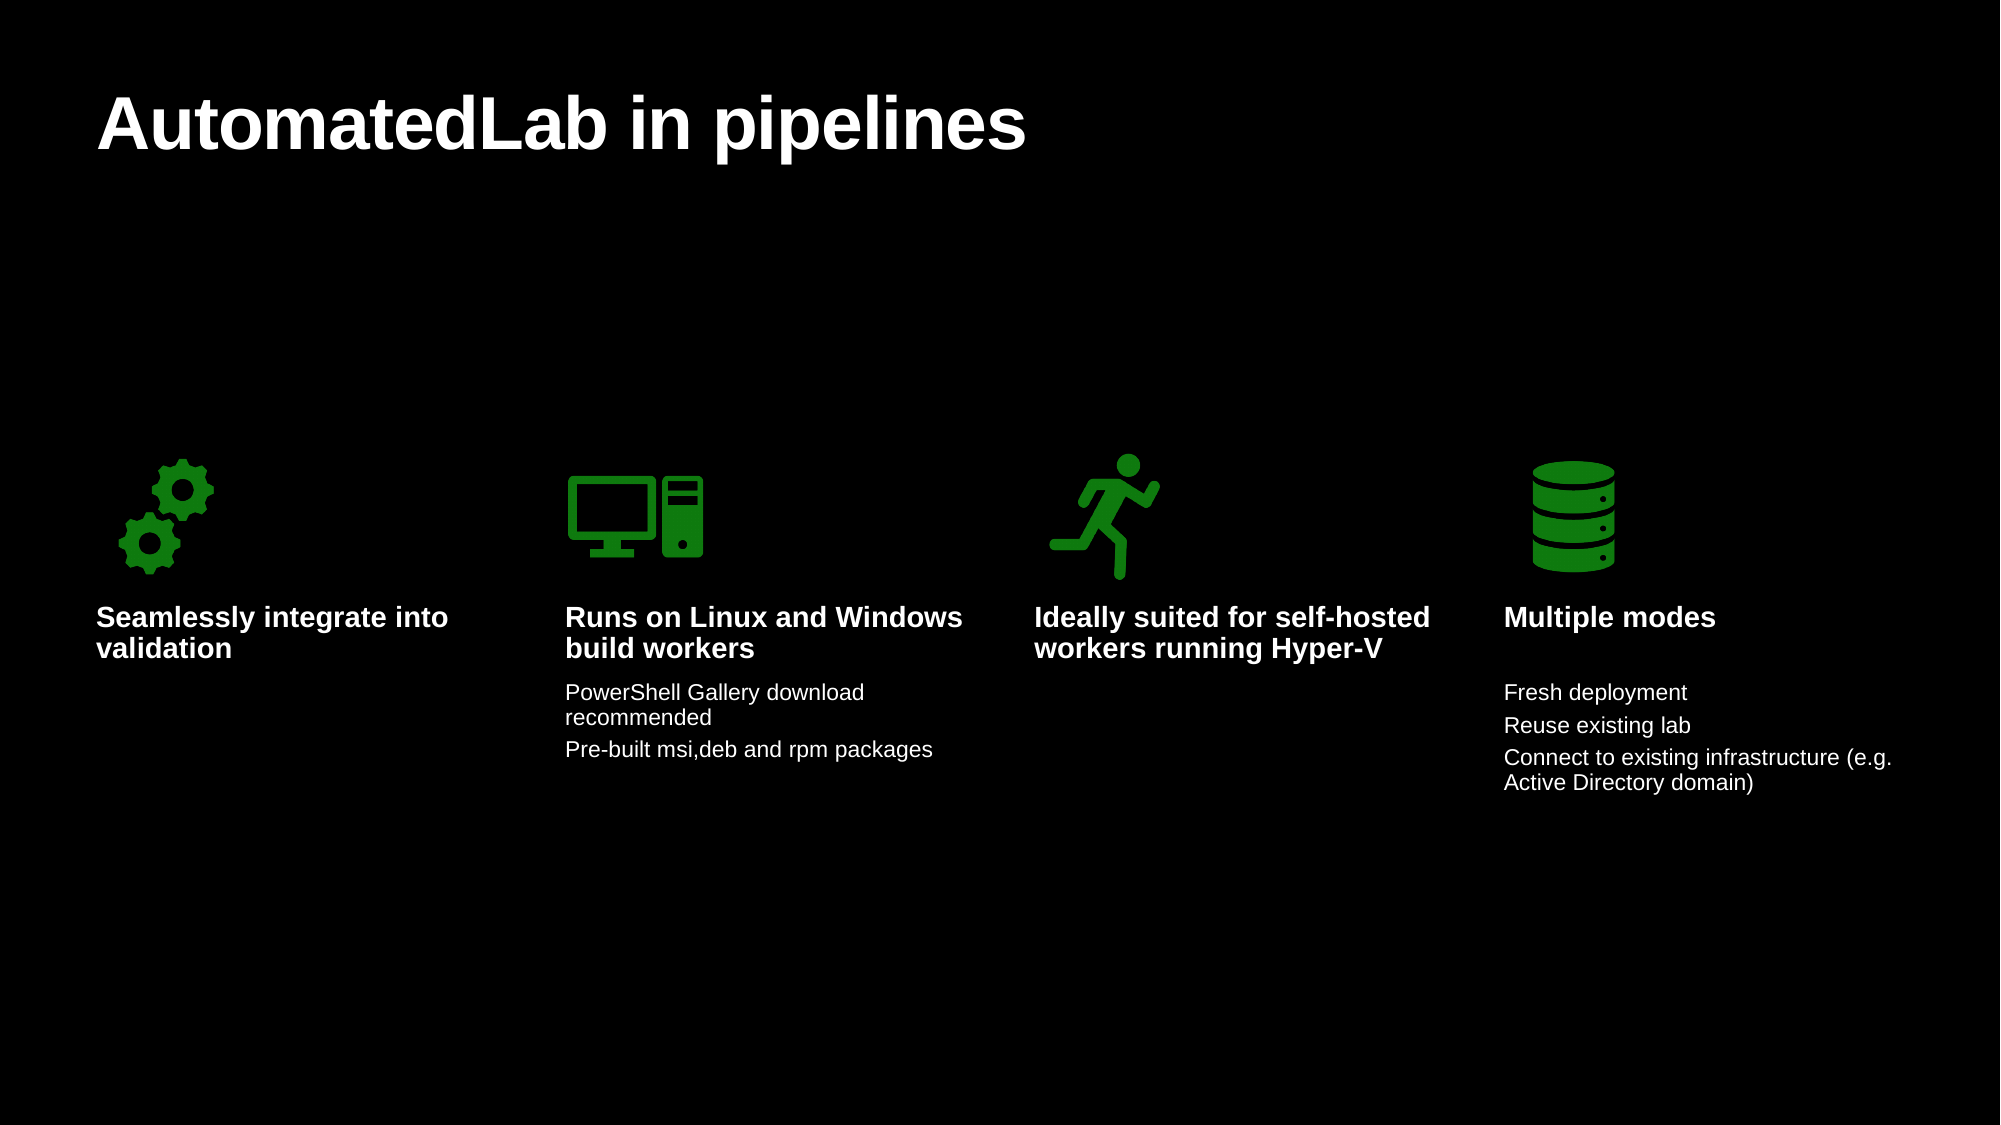

# AutomatedLab in pipelines

Seamlessly integrate into validation
Runs on Linux and Windows build workers
Ideally suited for self-hosted workers running Hyper-V
Multiple modes

PowerShell Gallery download recommended
Pre-built msi,deb and rpm packages

Fresh deployment
Reuse existing lab
Connect to existing infrastructure (e.g. Active Directory domain)